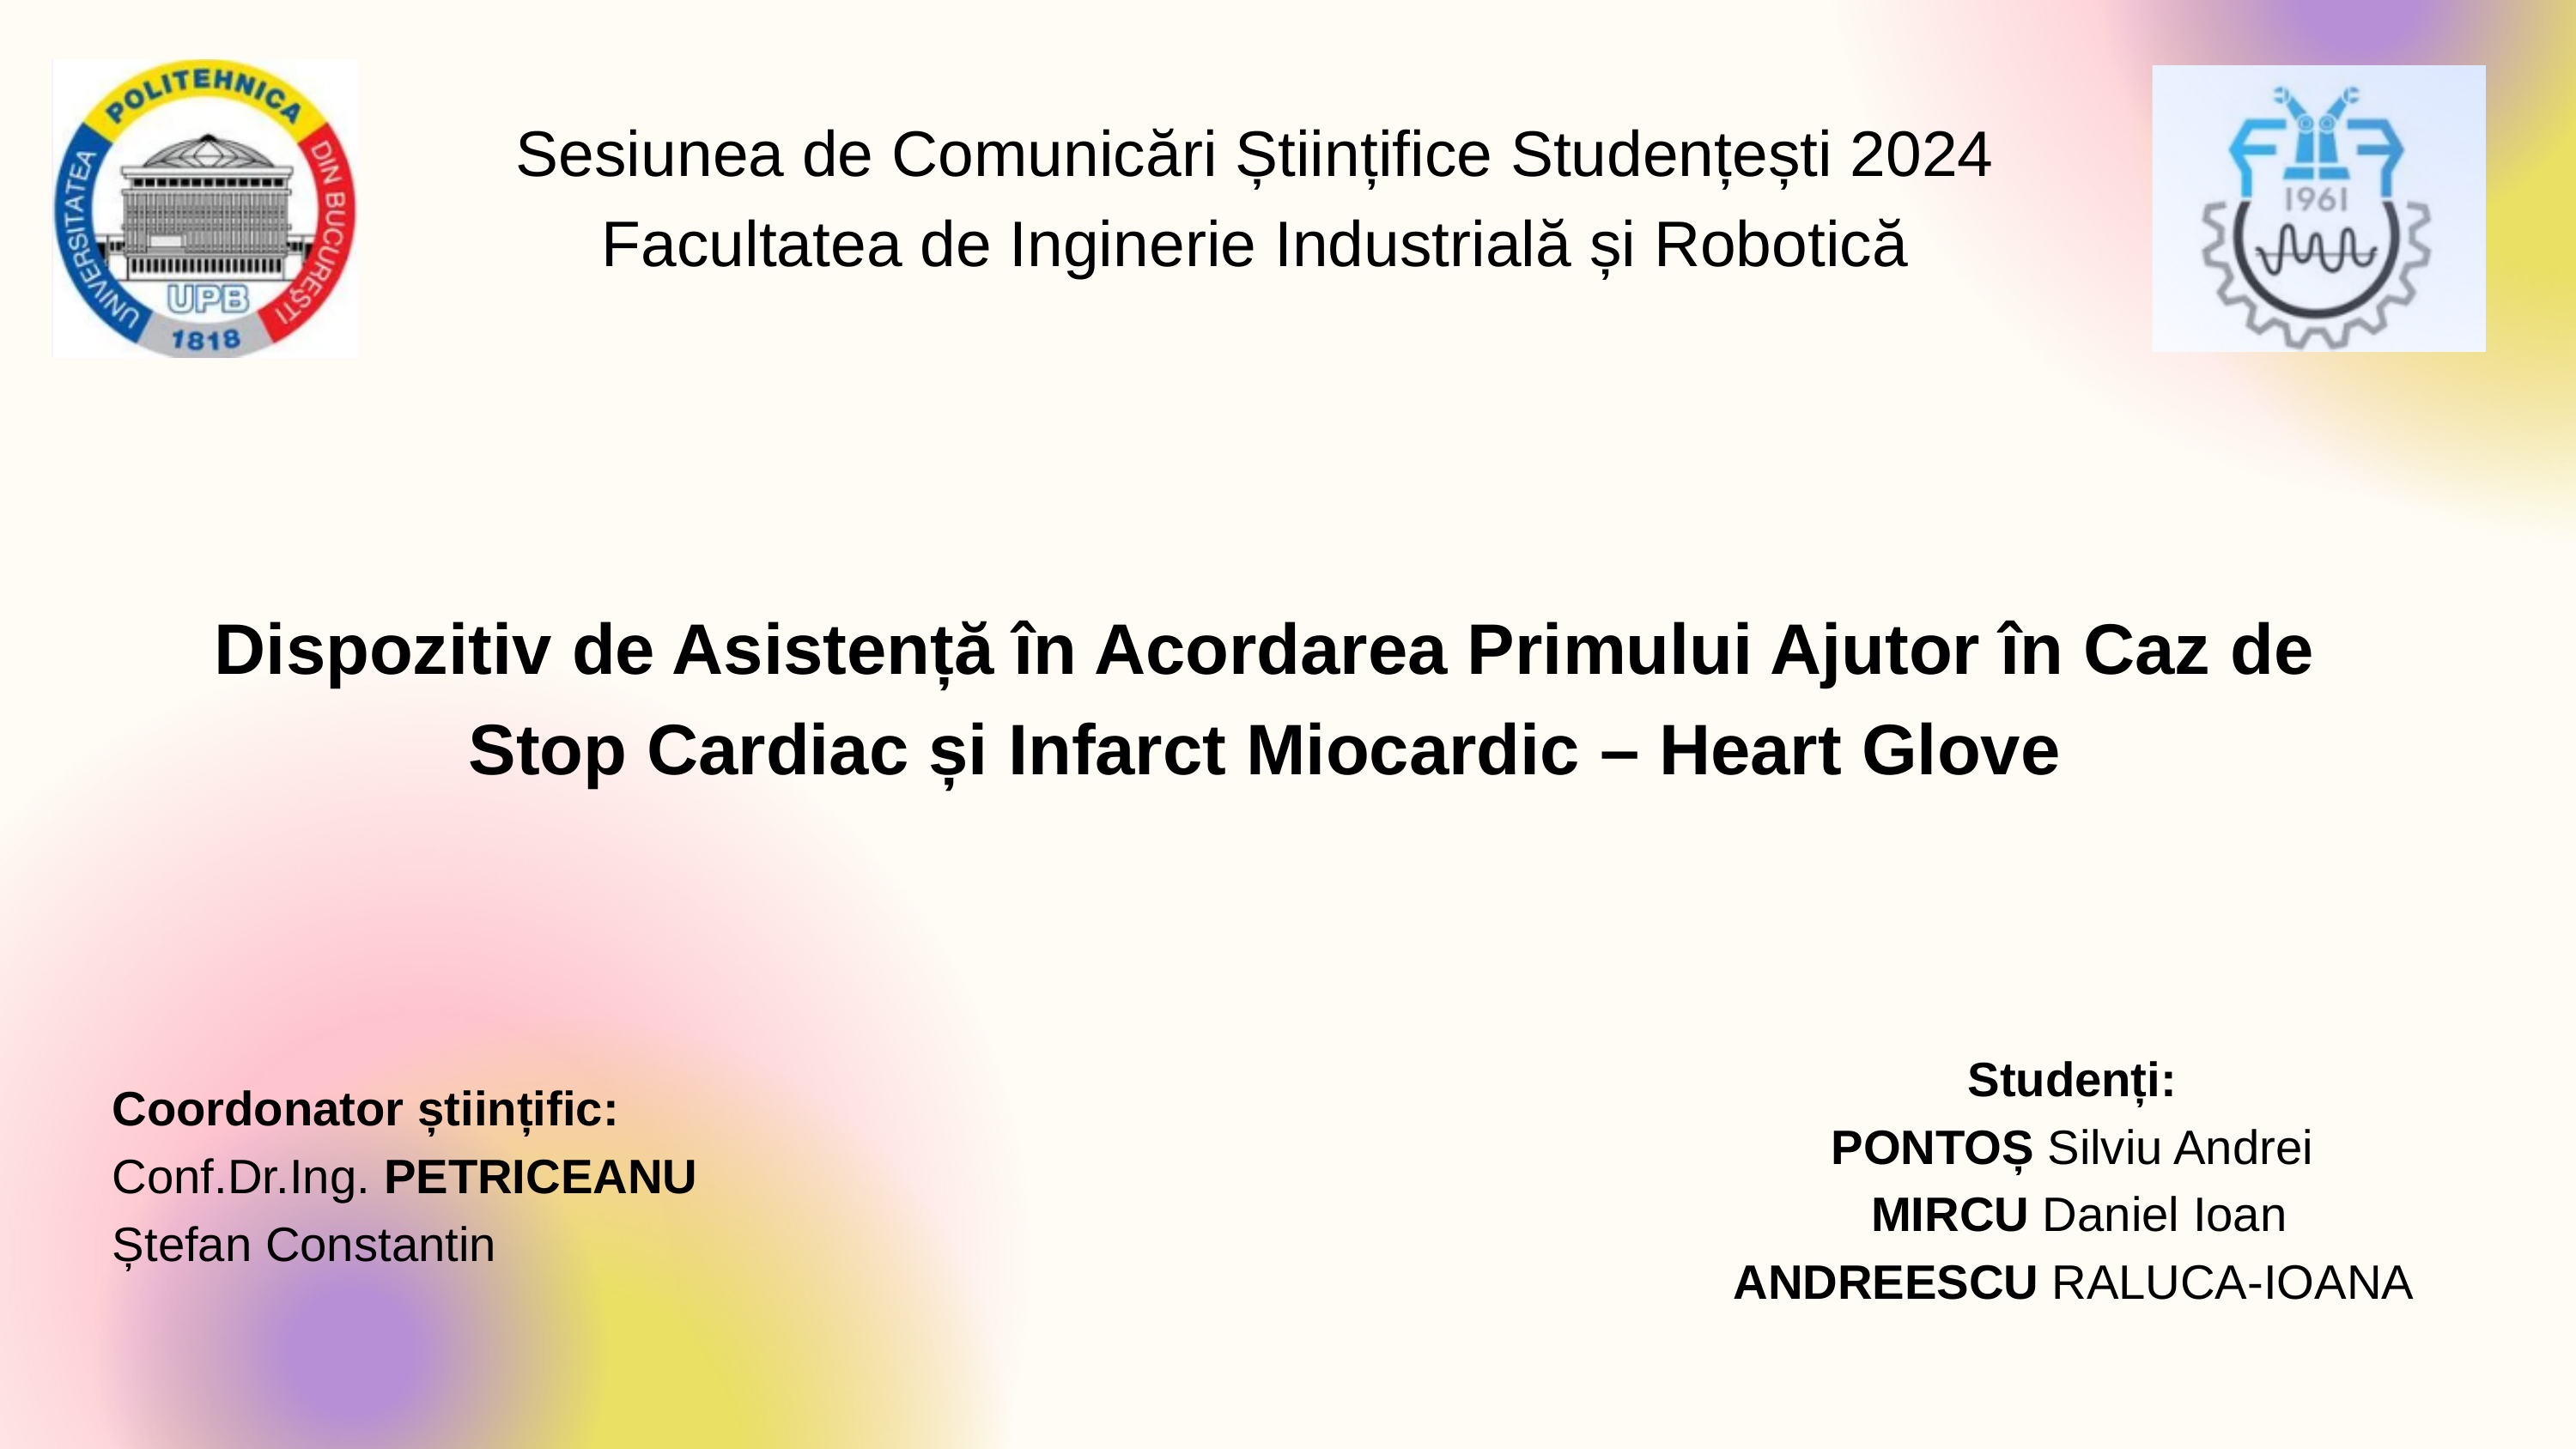

Sesiunea de Comunicări Științifice Studențești 2024
Facultatea de Inginerie Industrială și Robotică

Dispozitiv de Asistență în Acordarea Primului Ajutor în Caz de Stop Cardiac și Infarct Miocardic – Heart Glove

Studenți:
PONTOȘ Silviu Andrei
MIRCU Daniel Ioan
ANDREESCU RALUCA-IOANA

Coordonator științific:
Conf.Dr.Ing. PETRICEANU Ștefan Constantin